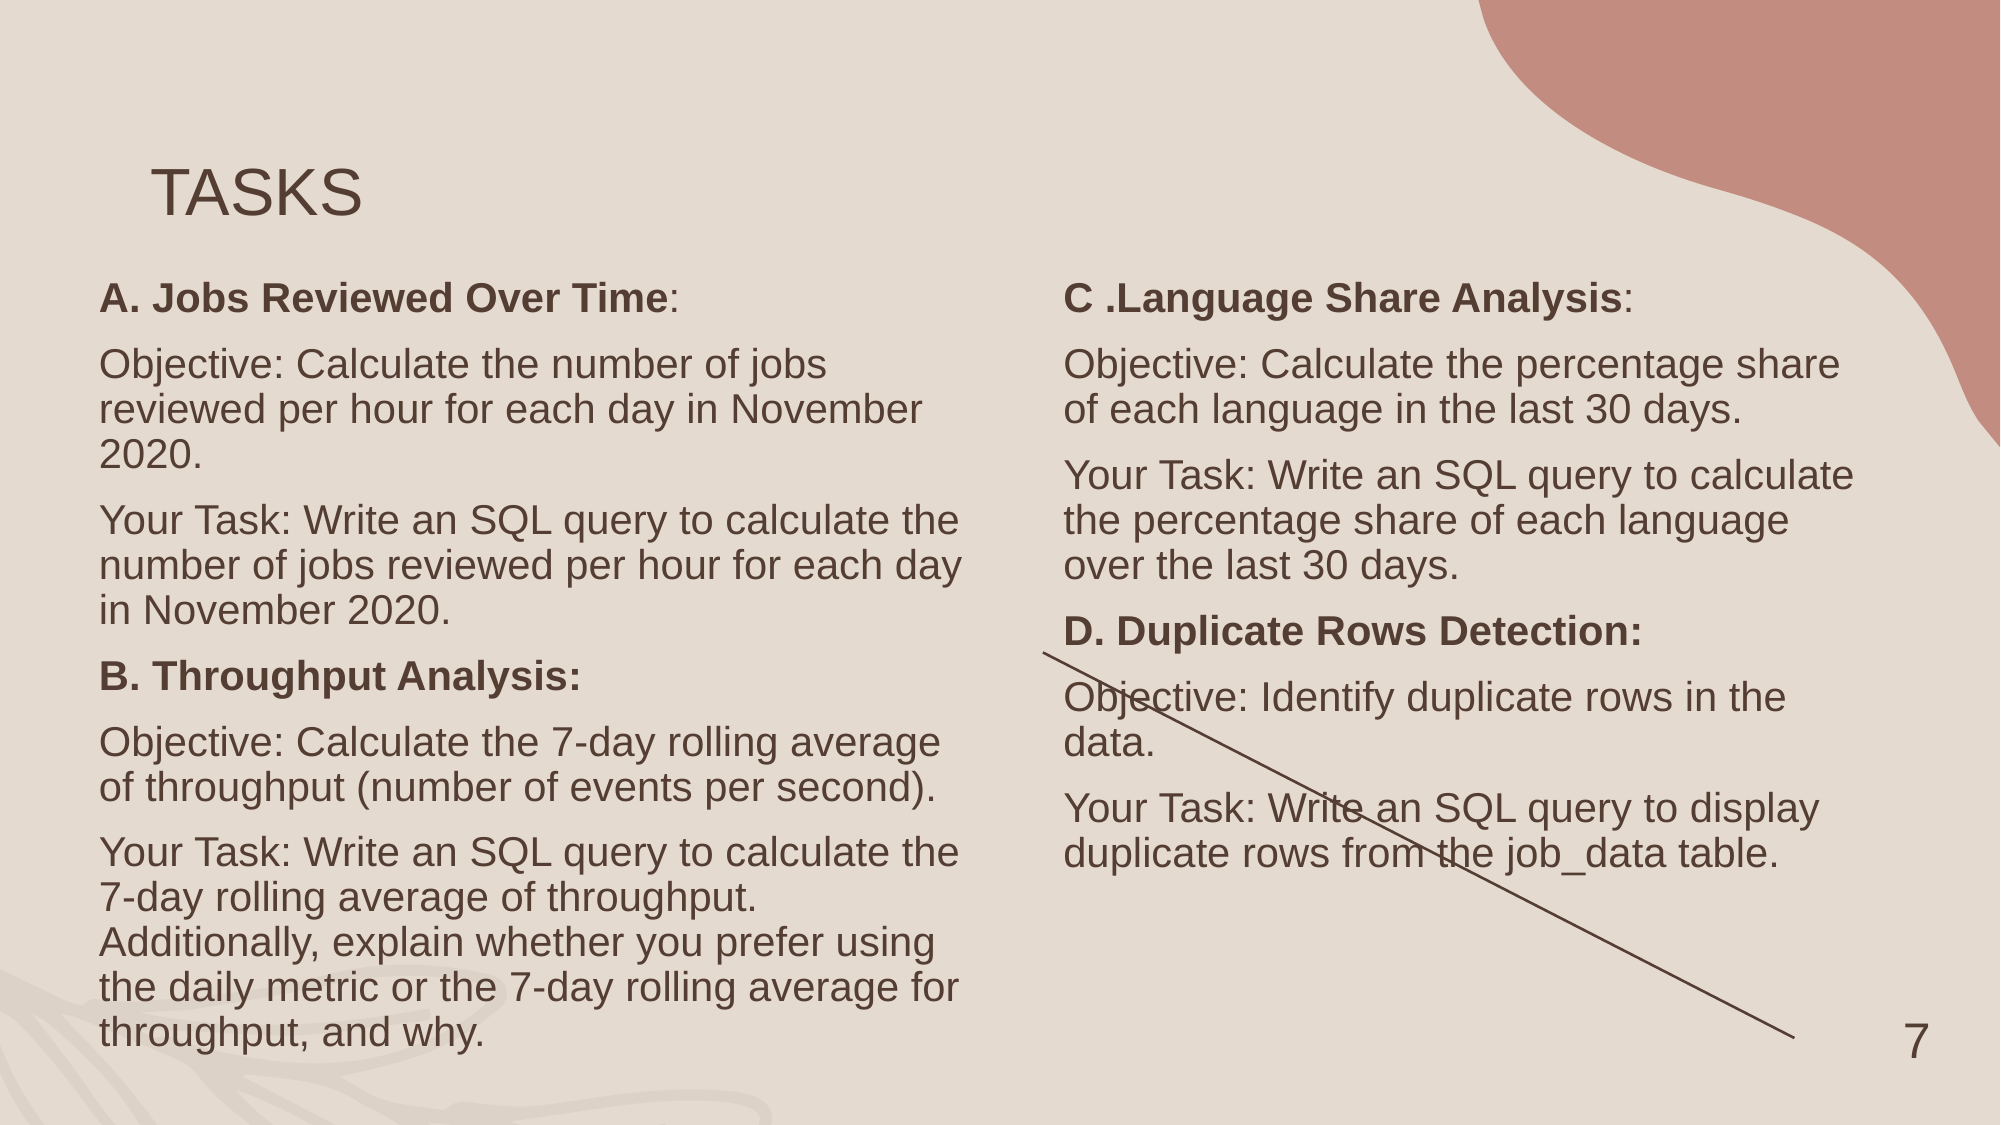

# TASKS
A. Jobs Reviewed Over Time:
Objective: Calculate the number of jobs reviewed per hour for each day in November 2020.
Your Task: Write an SQL query to calculate the number of jobs reviewed per hour for each day in November 2020.
B. Throughput Analysis:
Objective: Calculate the 7-day rolling average of throughput (number of events per second).
Your Task: Write an SQL query to calculate the 7-day rolling average of throughput. Additionally, explain whether you prefer using the daily metric or the 7-day rolling average for throughput, and why.
C .Language Share Analysis:
Objective: Calculate the percentage share of each language in the last 30 days.
Your Task: Write an SQL query to calculate the percentage share of each language over the last 30 days.
D. Duplicate Rows Detection:
Objective: Identify duplicate rows in the data.
Your Task: Write an SQL query to display duplicate rows from the job_data table.

7